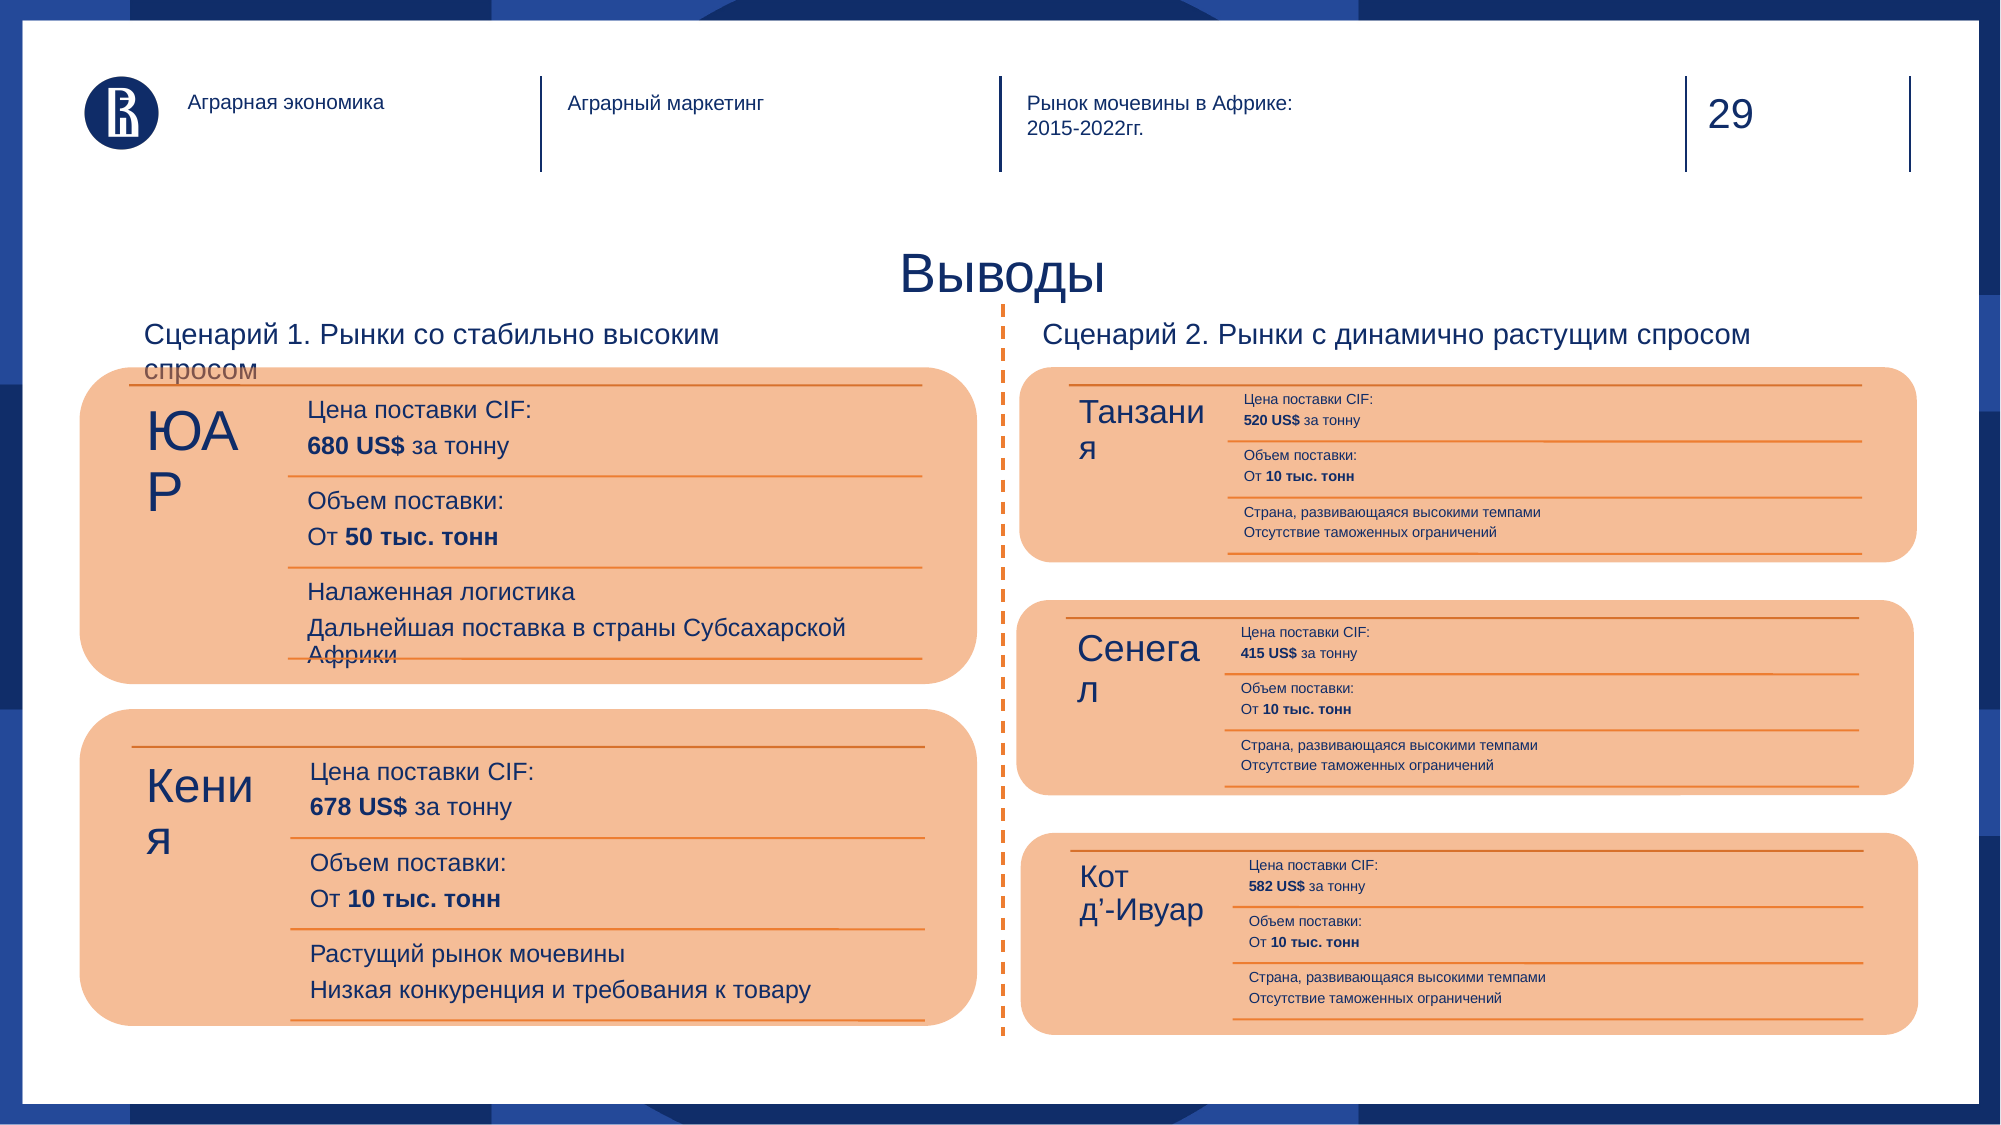

Аграрная экономика

Аграрный маркетинг

Рынок мочевины в Африке:
2015-2022гг.

# Выводы
Сценарий 2. Рынки с динамично растущим спросом
Сценарий 1. Рынки со стабильно высоким спросом

ЮАР
Цена поставки CIF:
680 US$ за тонну
Объем поставки:
От 50 тыс. тонн
Налаженная логистика
Дальнейшая поставка в страны Субсахарской Африки
Танзания
Цена поставки CIF:
520 US$ за тонну
Объем поставки:
От 10 тыс. тонн
Страна, развивающаяся высокими темпами
Отсутствие таможенных ограничений

Сенегал
Цена поставки CIF:
415 US$ за тонну
Объем поставки:
От 10 тыс. тонн
Страна, развивающаяся высокими темпами
Отсутствие таможенных ограничений

Кения
Цена поставки CIF:
678 US$ за тонну
Объем поставки:
От 10 тыс. тонн
Растущий рынок мочевины
Низкая конкуренция и требования к товару

Кот
д’-Ивуар
Цена поставки CIF:
582 US$ за тонну
Объем поставки:
От 10 тыс. тонн
Страна, развивающаяся высокими темпами
Отсутствие таможенных ограничений